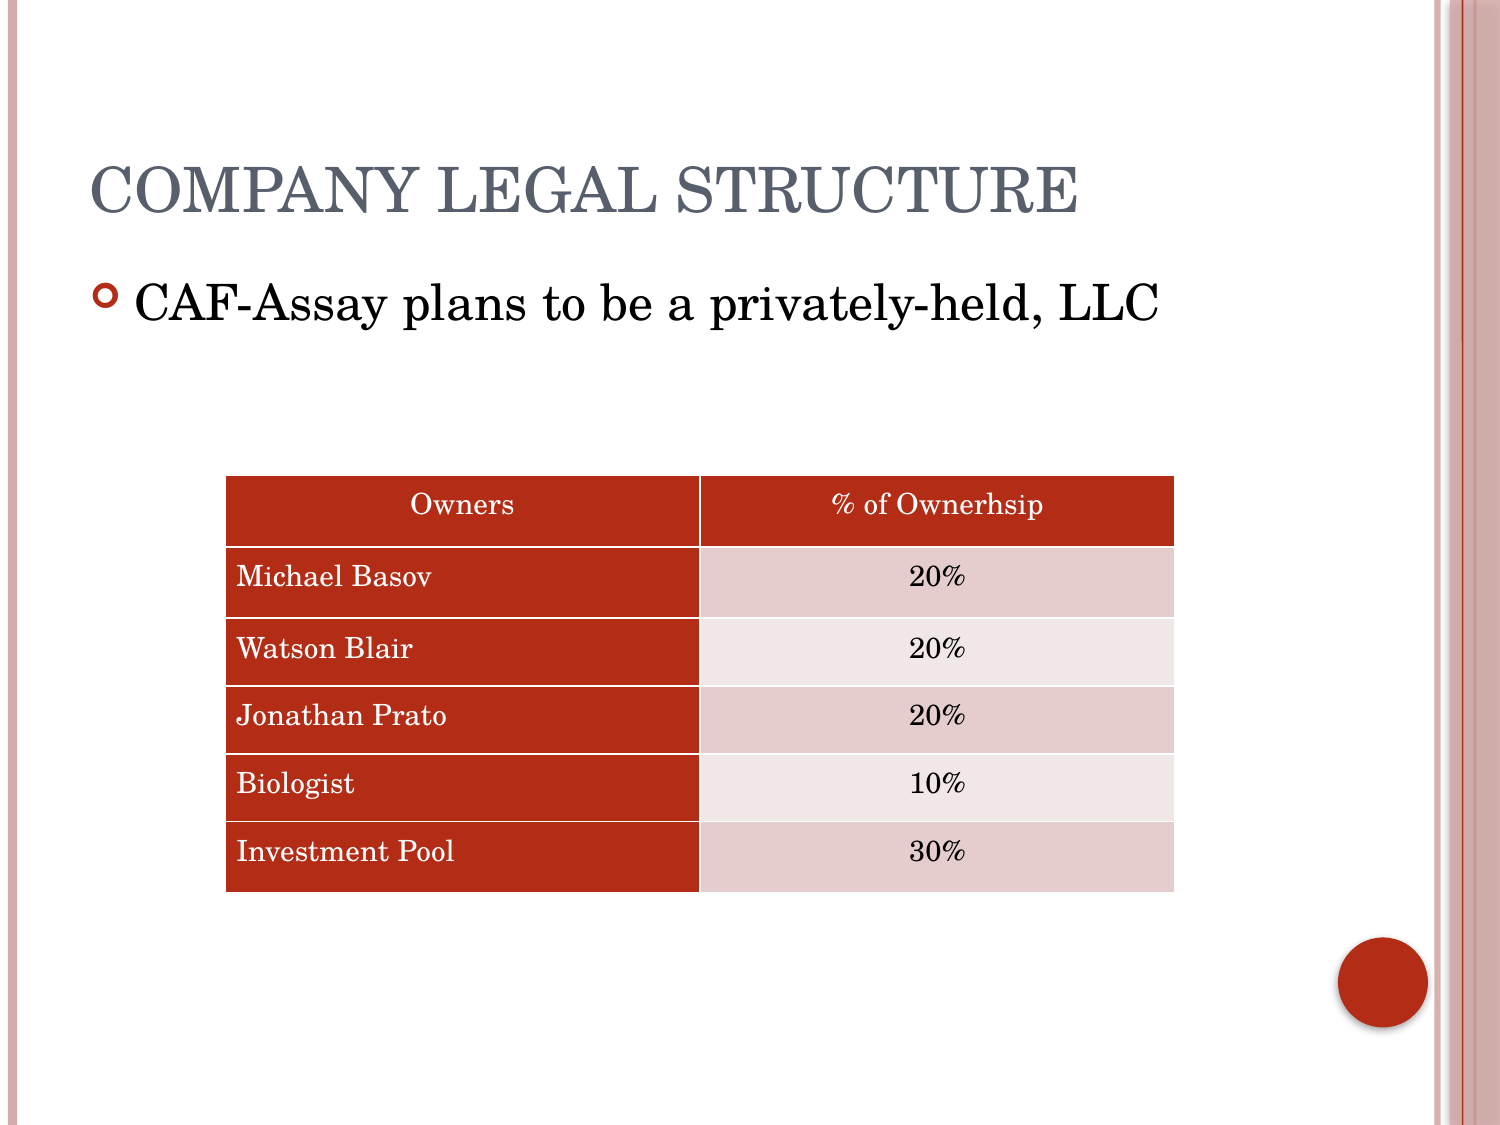

# Company Legal Structure
CAF-Assay plans to be a privately-held, LLC
| Owners | % of Ownerhsip |
| --- | --- |
| Michael Basov | 20% |
| Watson Blair | 20% |
| Jonathan Prato | 20% |
| Biologist | 10% |
| Investment Pool | 30% |